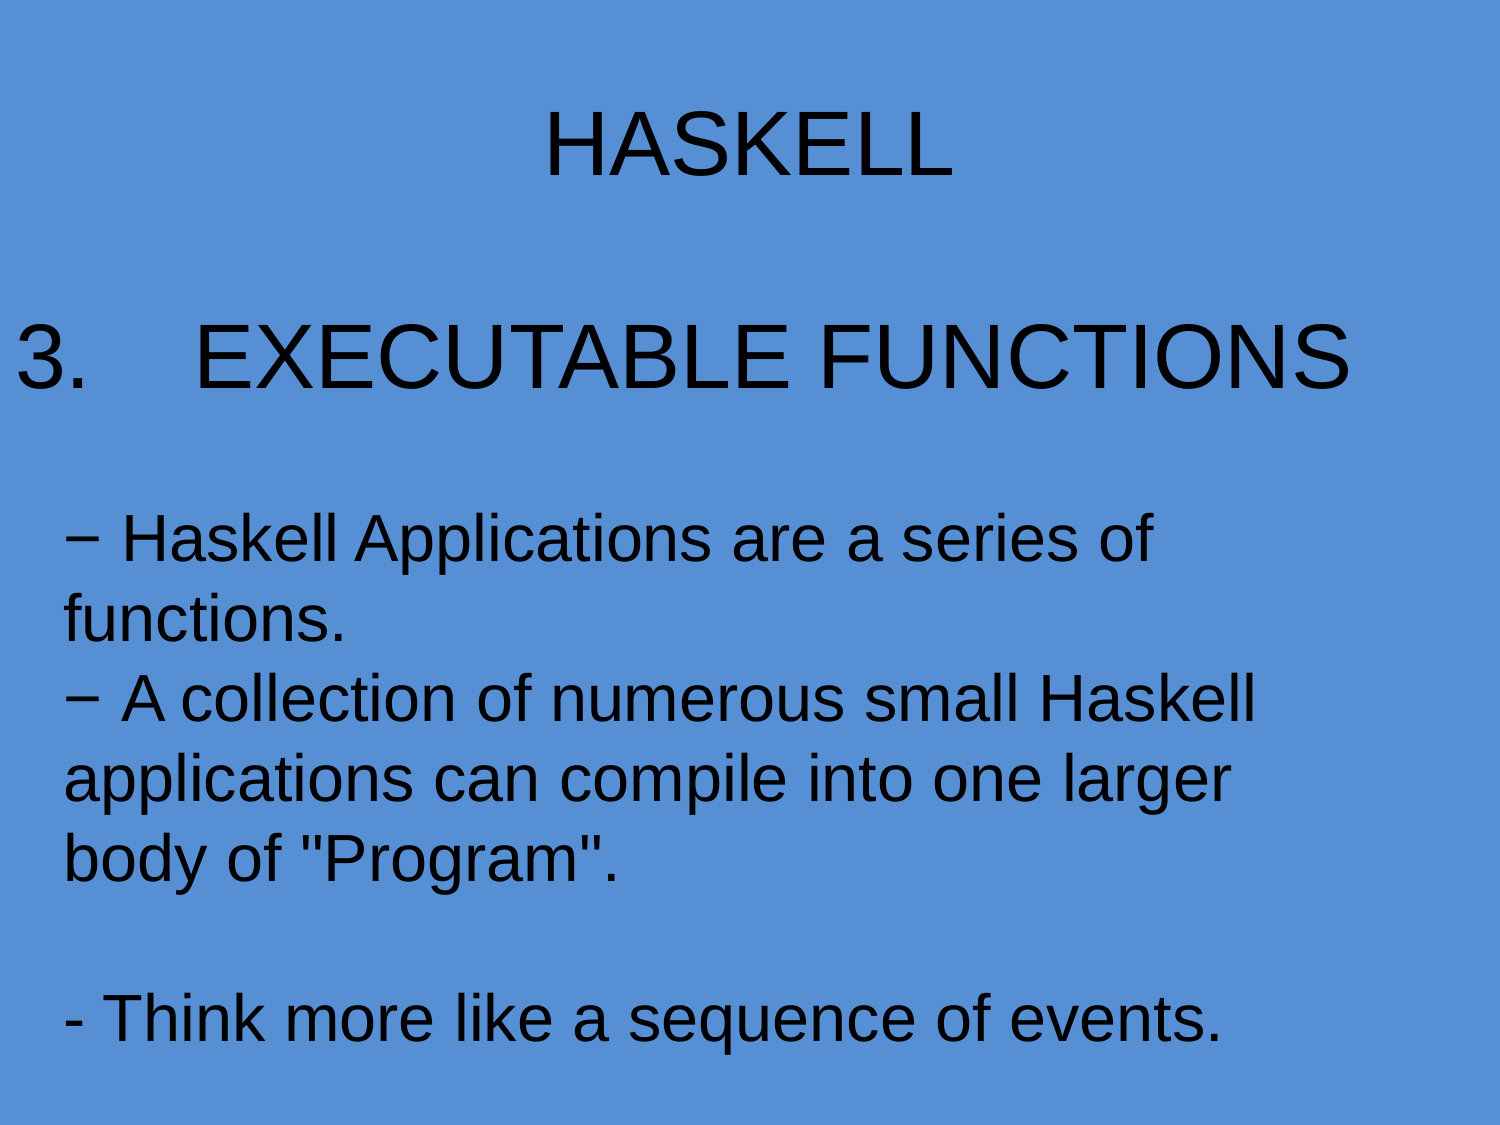

HASKELL
3.    EXECUTABLE FUNCTIONS
− Haskell Applications are a series of functions.
− A collection of numerous small Haskell applications can compile into one larger body of "Program".

- Think more like a sequence of events.